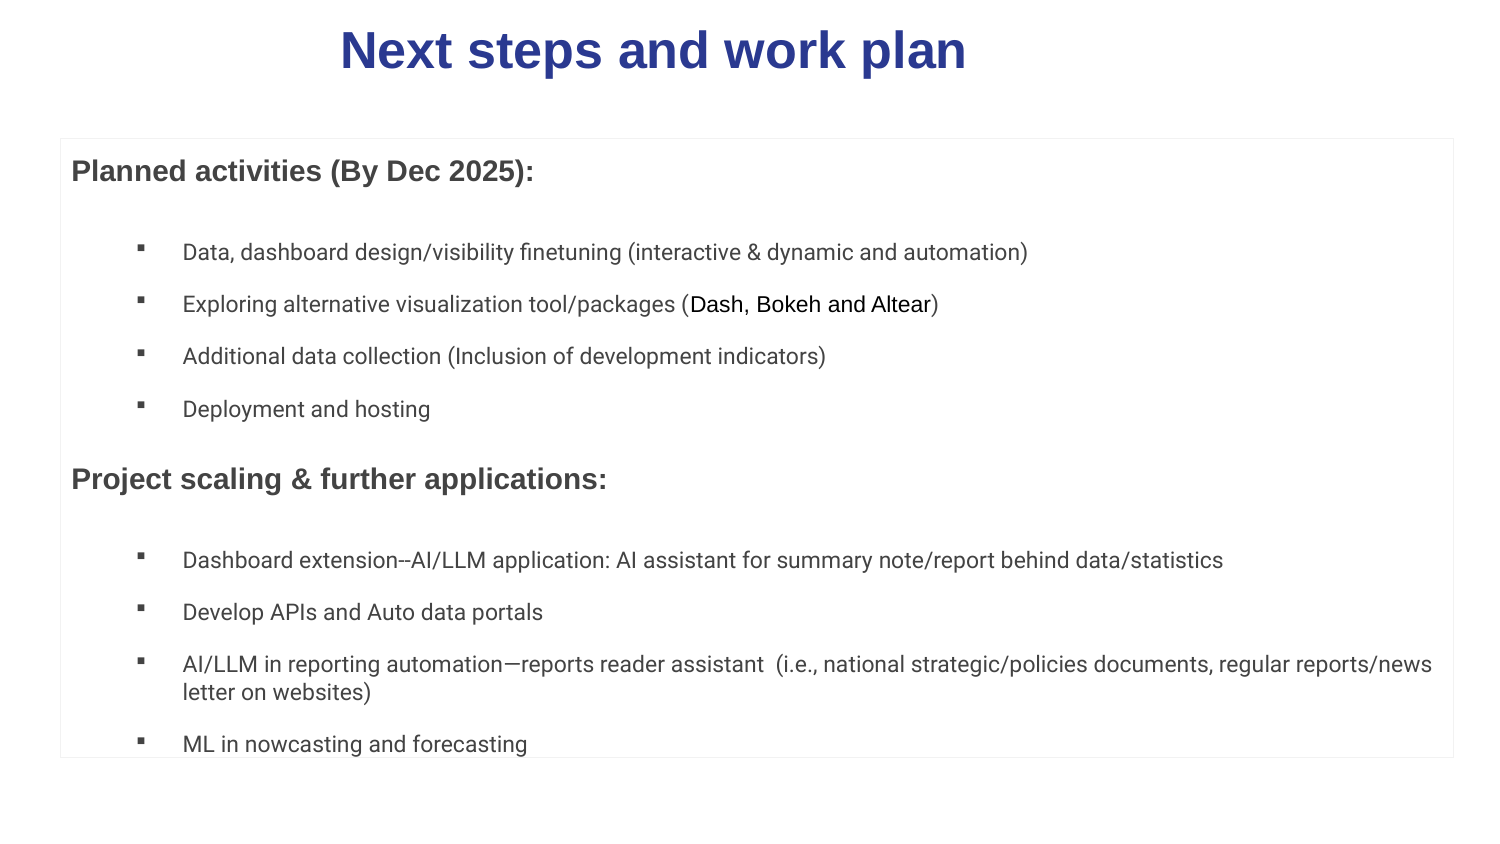

Next steps and work plan
Planned activities (By Dec 2025):

Data, dashboard design/visibility finetuning (interactive & dynamic and automation)
Exploring alternative visualization tool/packages (Dash, Bokeh and Altear)
Additional data collection (Inclusion of development indicators)
Deployment and hosting
Project scaling & further applications:

Dashboard extension--AI/LLM application: AI assistant for summary note/report behind data/statistics
Develop APIs and Auto data portals
AI/LLM in reporting automation—reports reader assistant  (i.e., national strategic/policies documents, regular reports/news letter on websites)
ML in nowcasting and forecasting